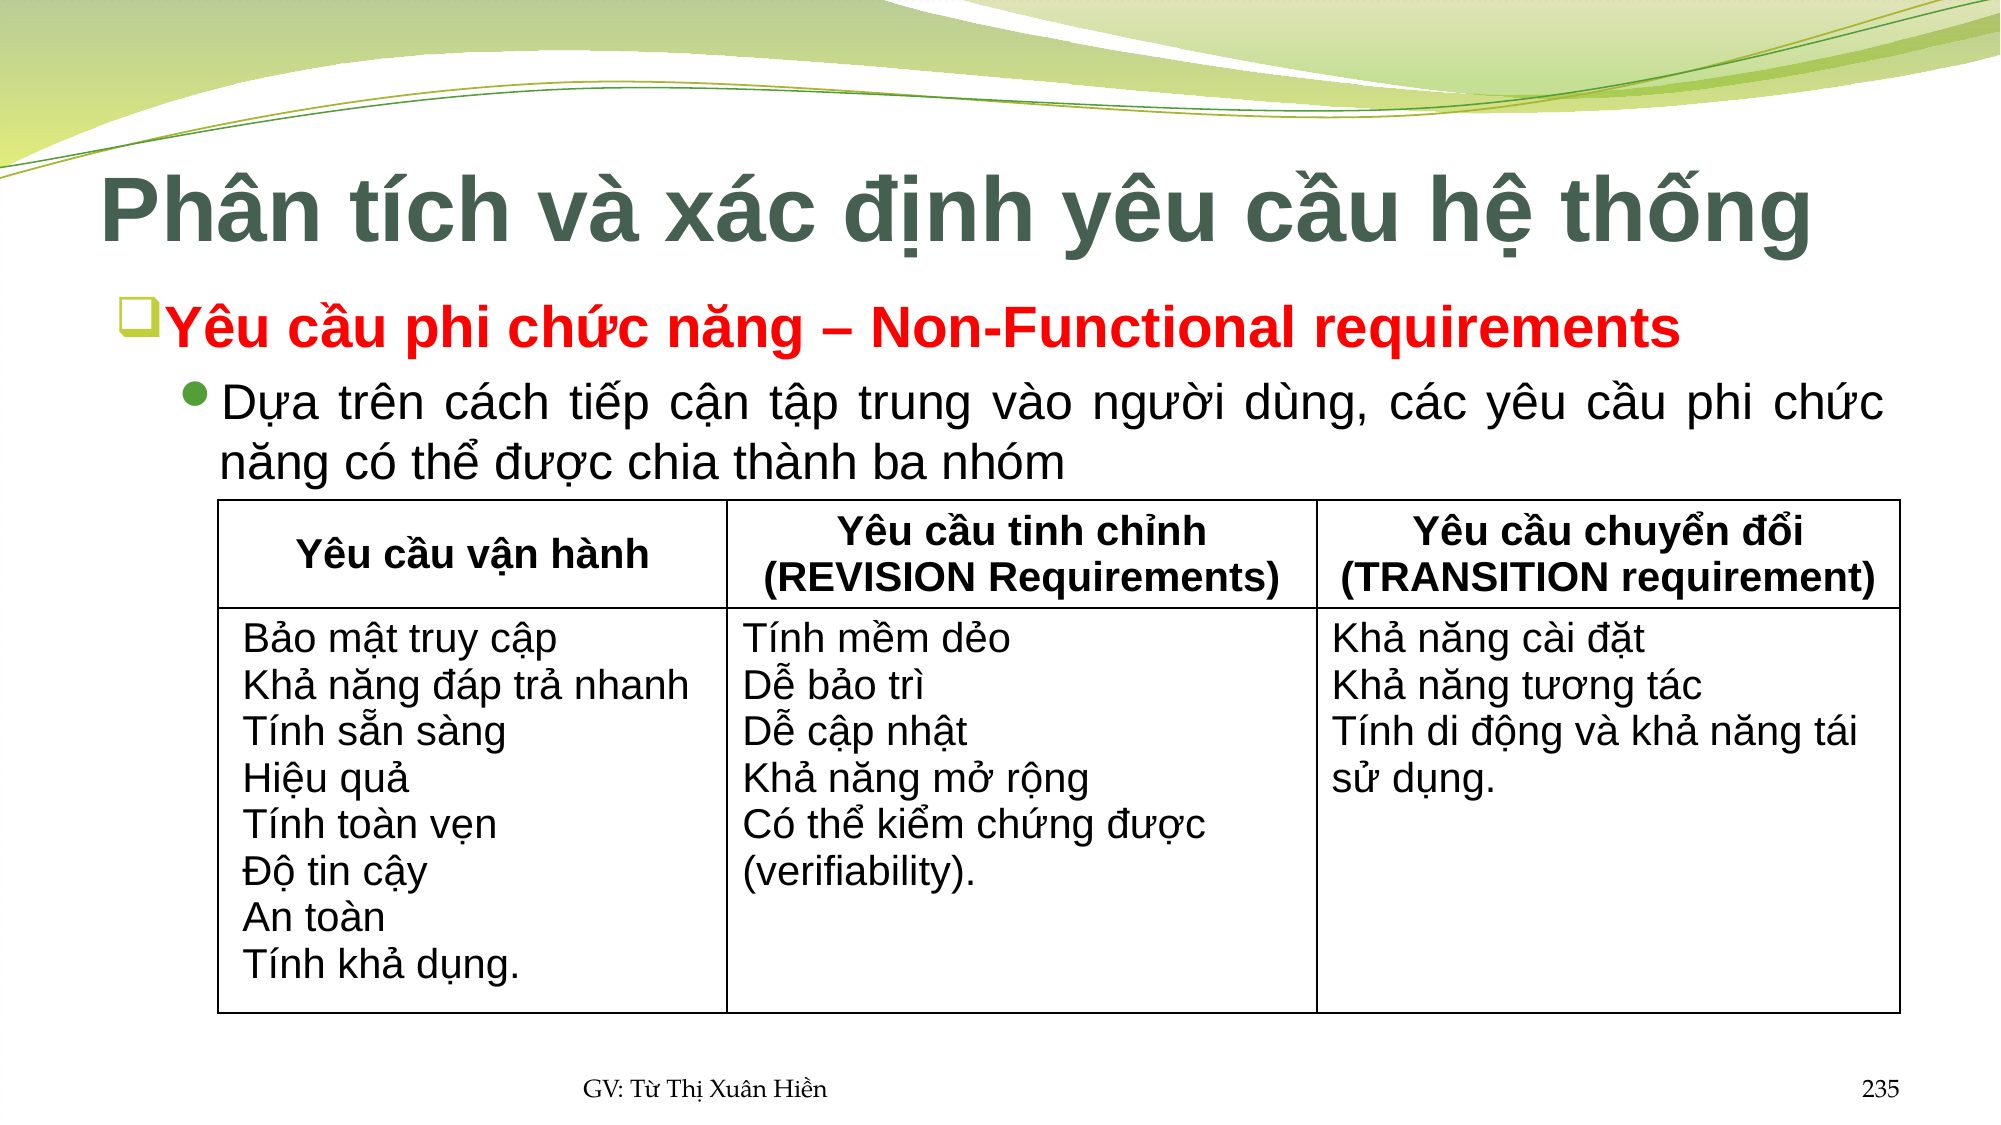

# Phân tích và xác định yêu cầu hệ thống
Yêu cầu phi chức năng – Non-Functional requirements
Dựa trên cách tiếp cận tập trung vào người dùng, các yêu cầu phi chức năng có thể được chia thành ba nhóm

| Yêu cầu vận hành | Yêu cầu tinh chỉnh (REVISION Requirements) | Yêu cầu chuyển đổi (TRANSITION requirement) |
| --- | --- | --- |
| Bảo mật truy cập Khả năng đáp trả nhanh Tính sẵn sàng Hiệu quả Tính toàn vẹn Độ tin cậy An toàn Tính khả dụng. | Tính mềm dẻo Dễ bảo trì Dễ cập nhật Khả năng mở rộng Có thể kiểm chứng được (verifiability). | Khả năng cài đặt Khả năng tương tác Tính di động và khả năng tái sử dụng. |
GV: Từ Thị Xuân Hiền
235